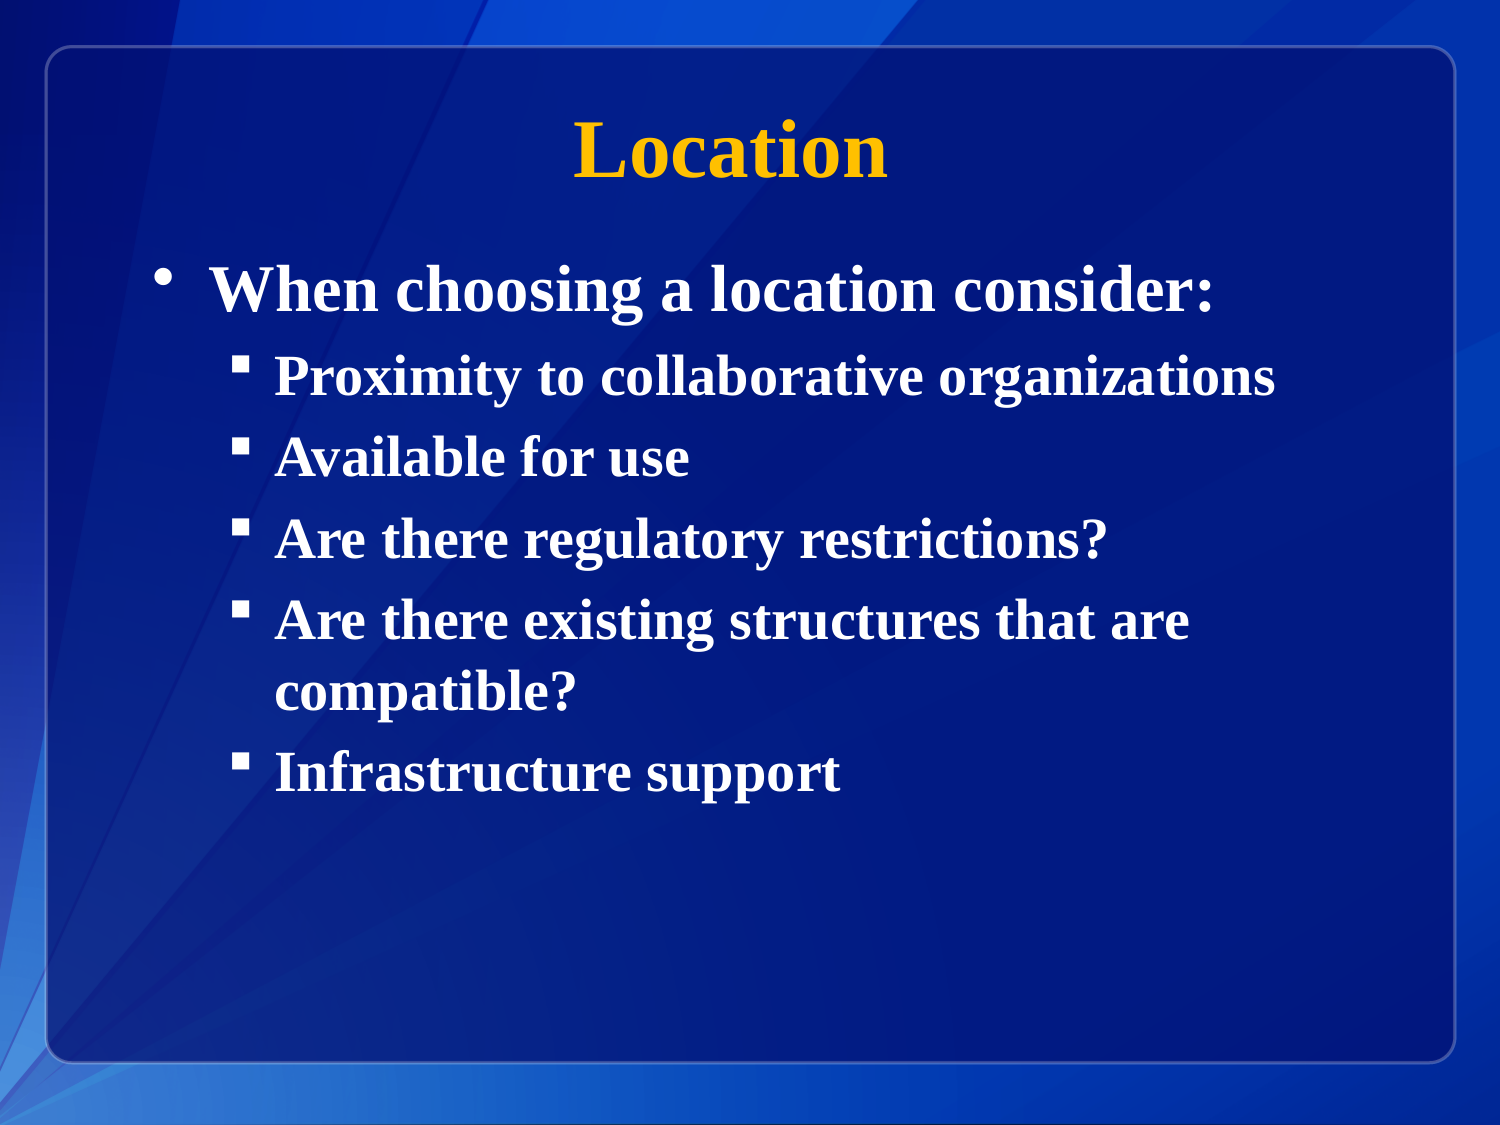

# Location
When choosing a location consider:
Proximity to collaborative organizations
Available for use
Are there regulatory restrictions?
Are there existing structures that are compatible?
Infrastructure support